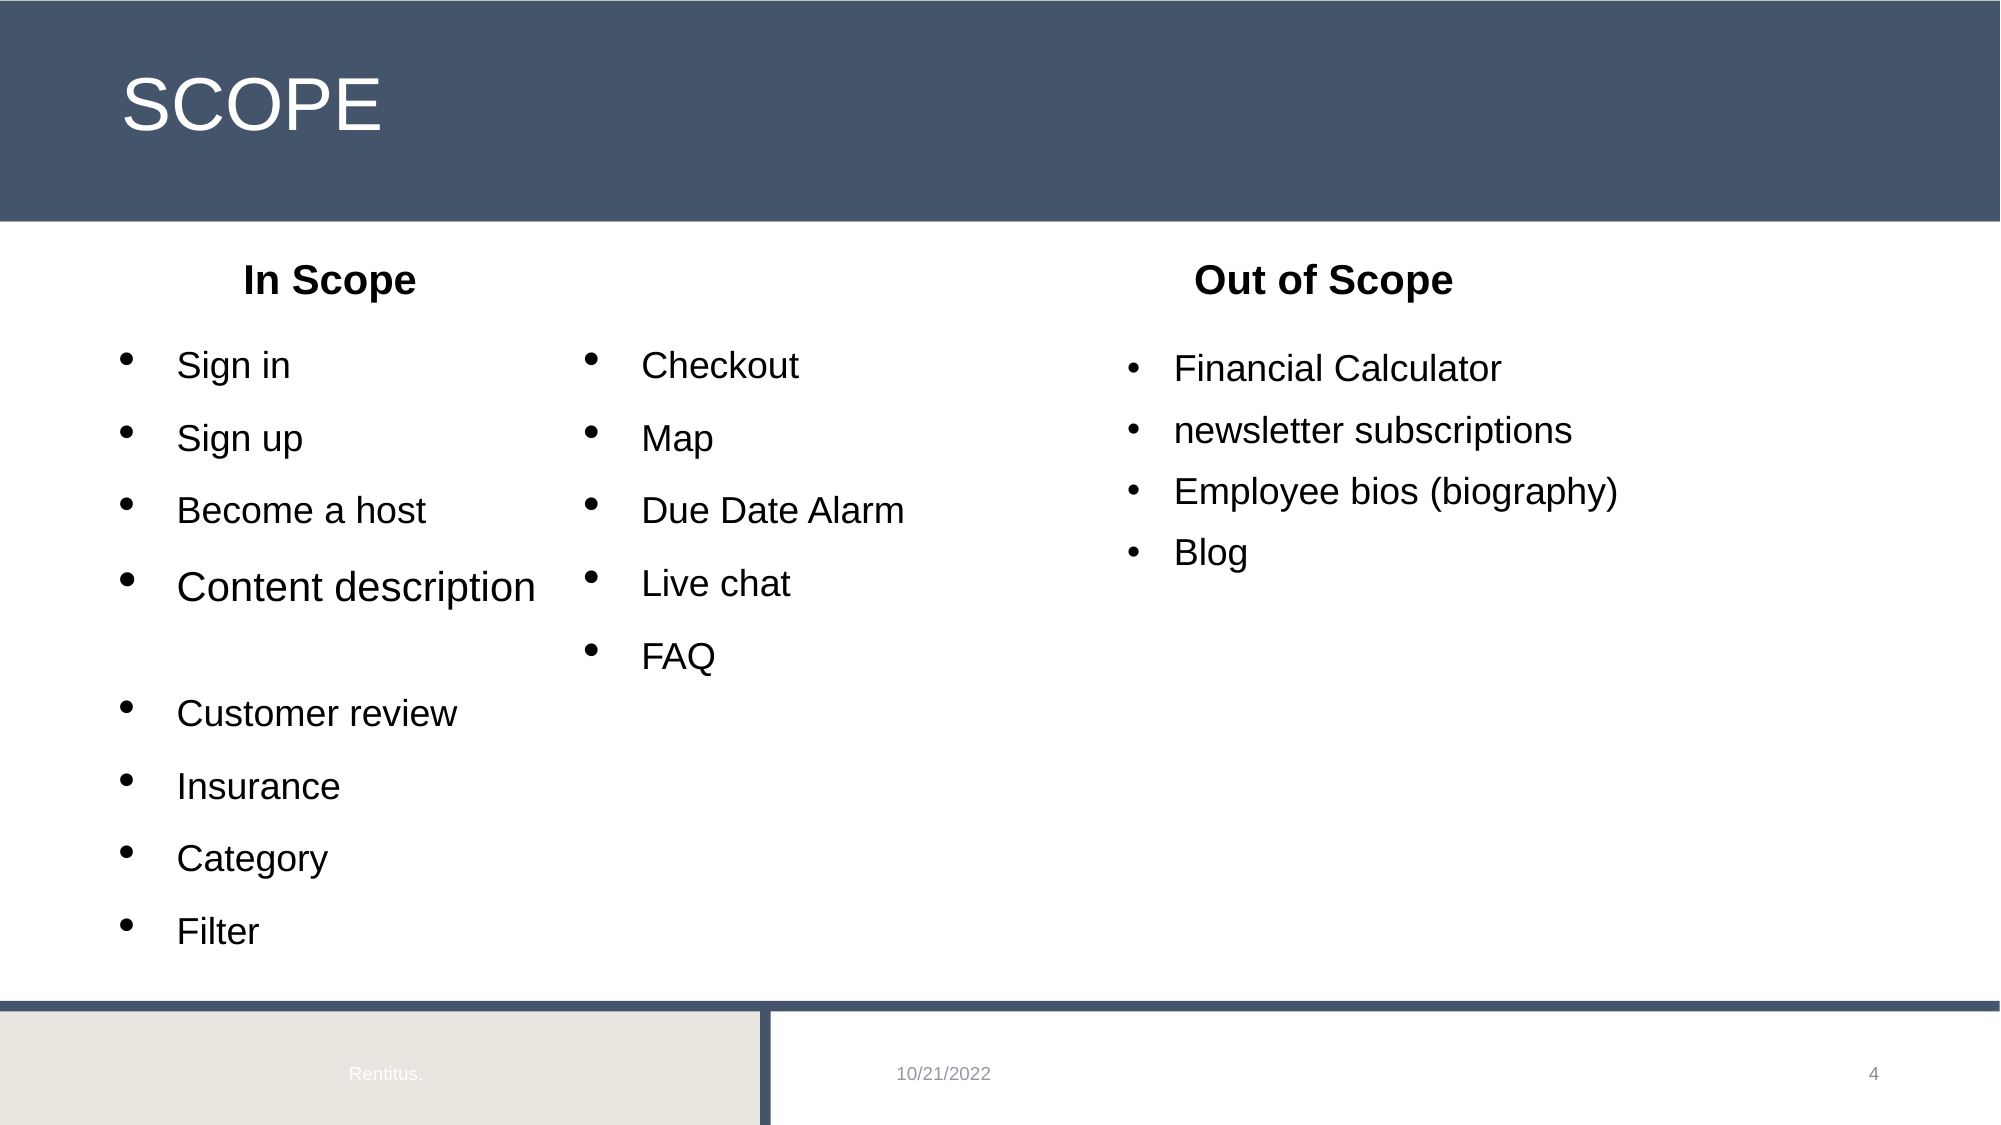

# SCOPE
In Scope
Out of Scope
Sign in
Sign up
Become a host
Content description
Customer review
Insurance
Category
Filter

Checkout
Map
Due Date Alarm
Live chat
FAQ

Financial Calculator
newsletter subscriptions
Employee bios (biography)
Blog

Rentitus.
10/21/2022
4